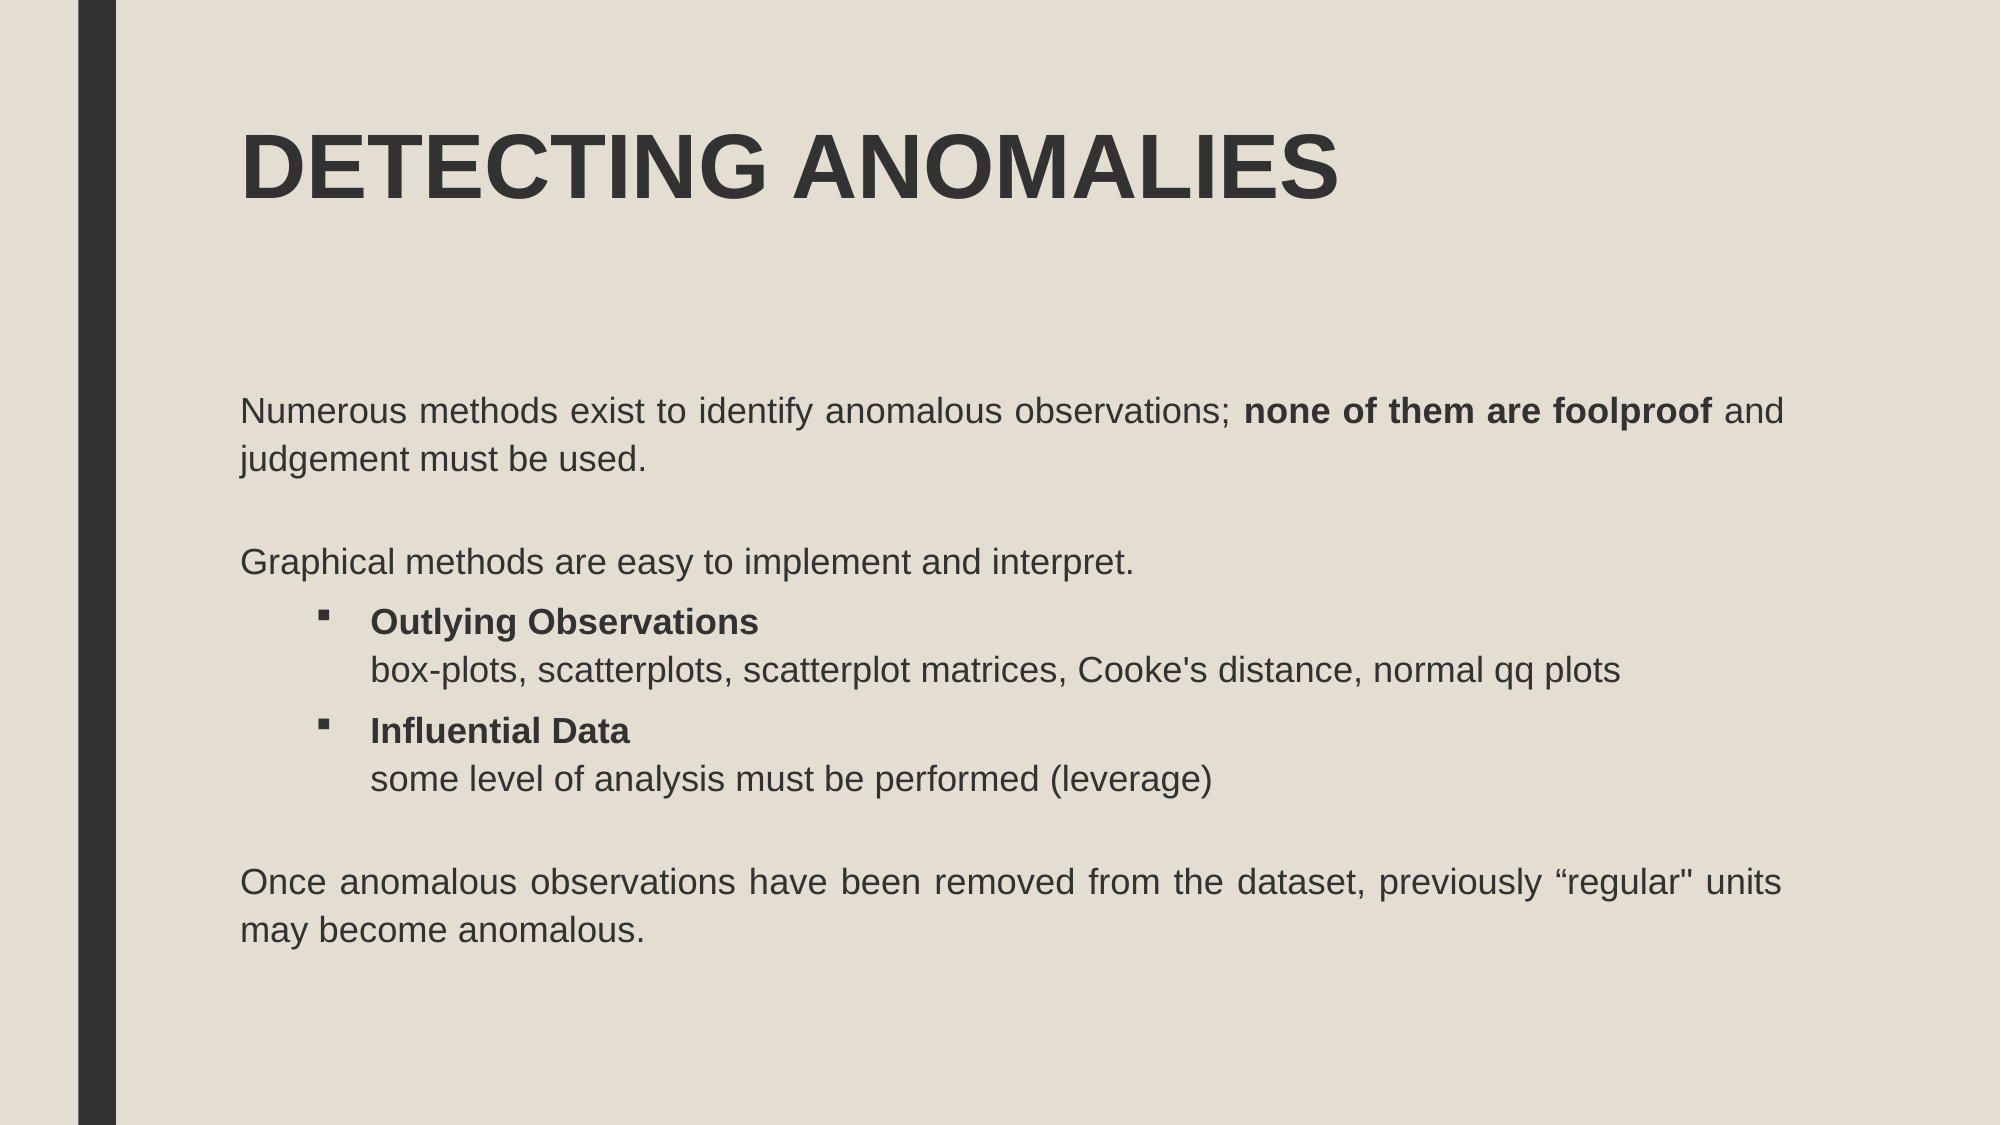

# DETECTING ANOMALIES
Numerous methods exist to identify anomalous observations; none of them are foolproof and judgement must be used.

Graphical methods are easy to implement and interpret.
Outlying Observations
box-plots, scatterplots, scatterplot matrices, Cooke's distance, normal qq plots
Influential Data
some level of analysis must be performed (leverage)

Once anomalous observations have been removed from the dataset, previously “regular" units may become anomalous.